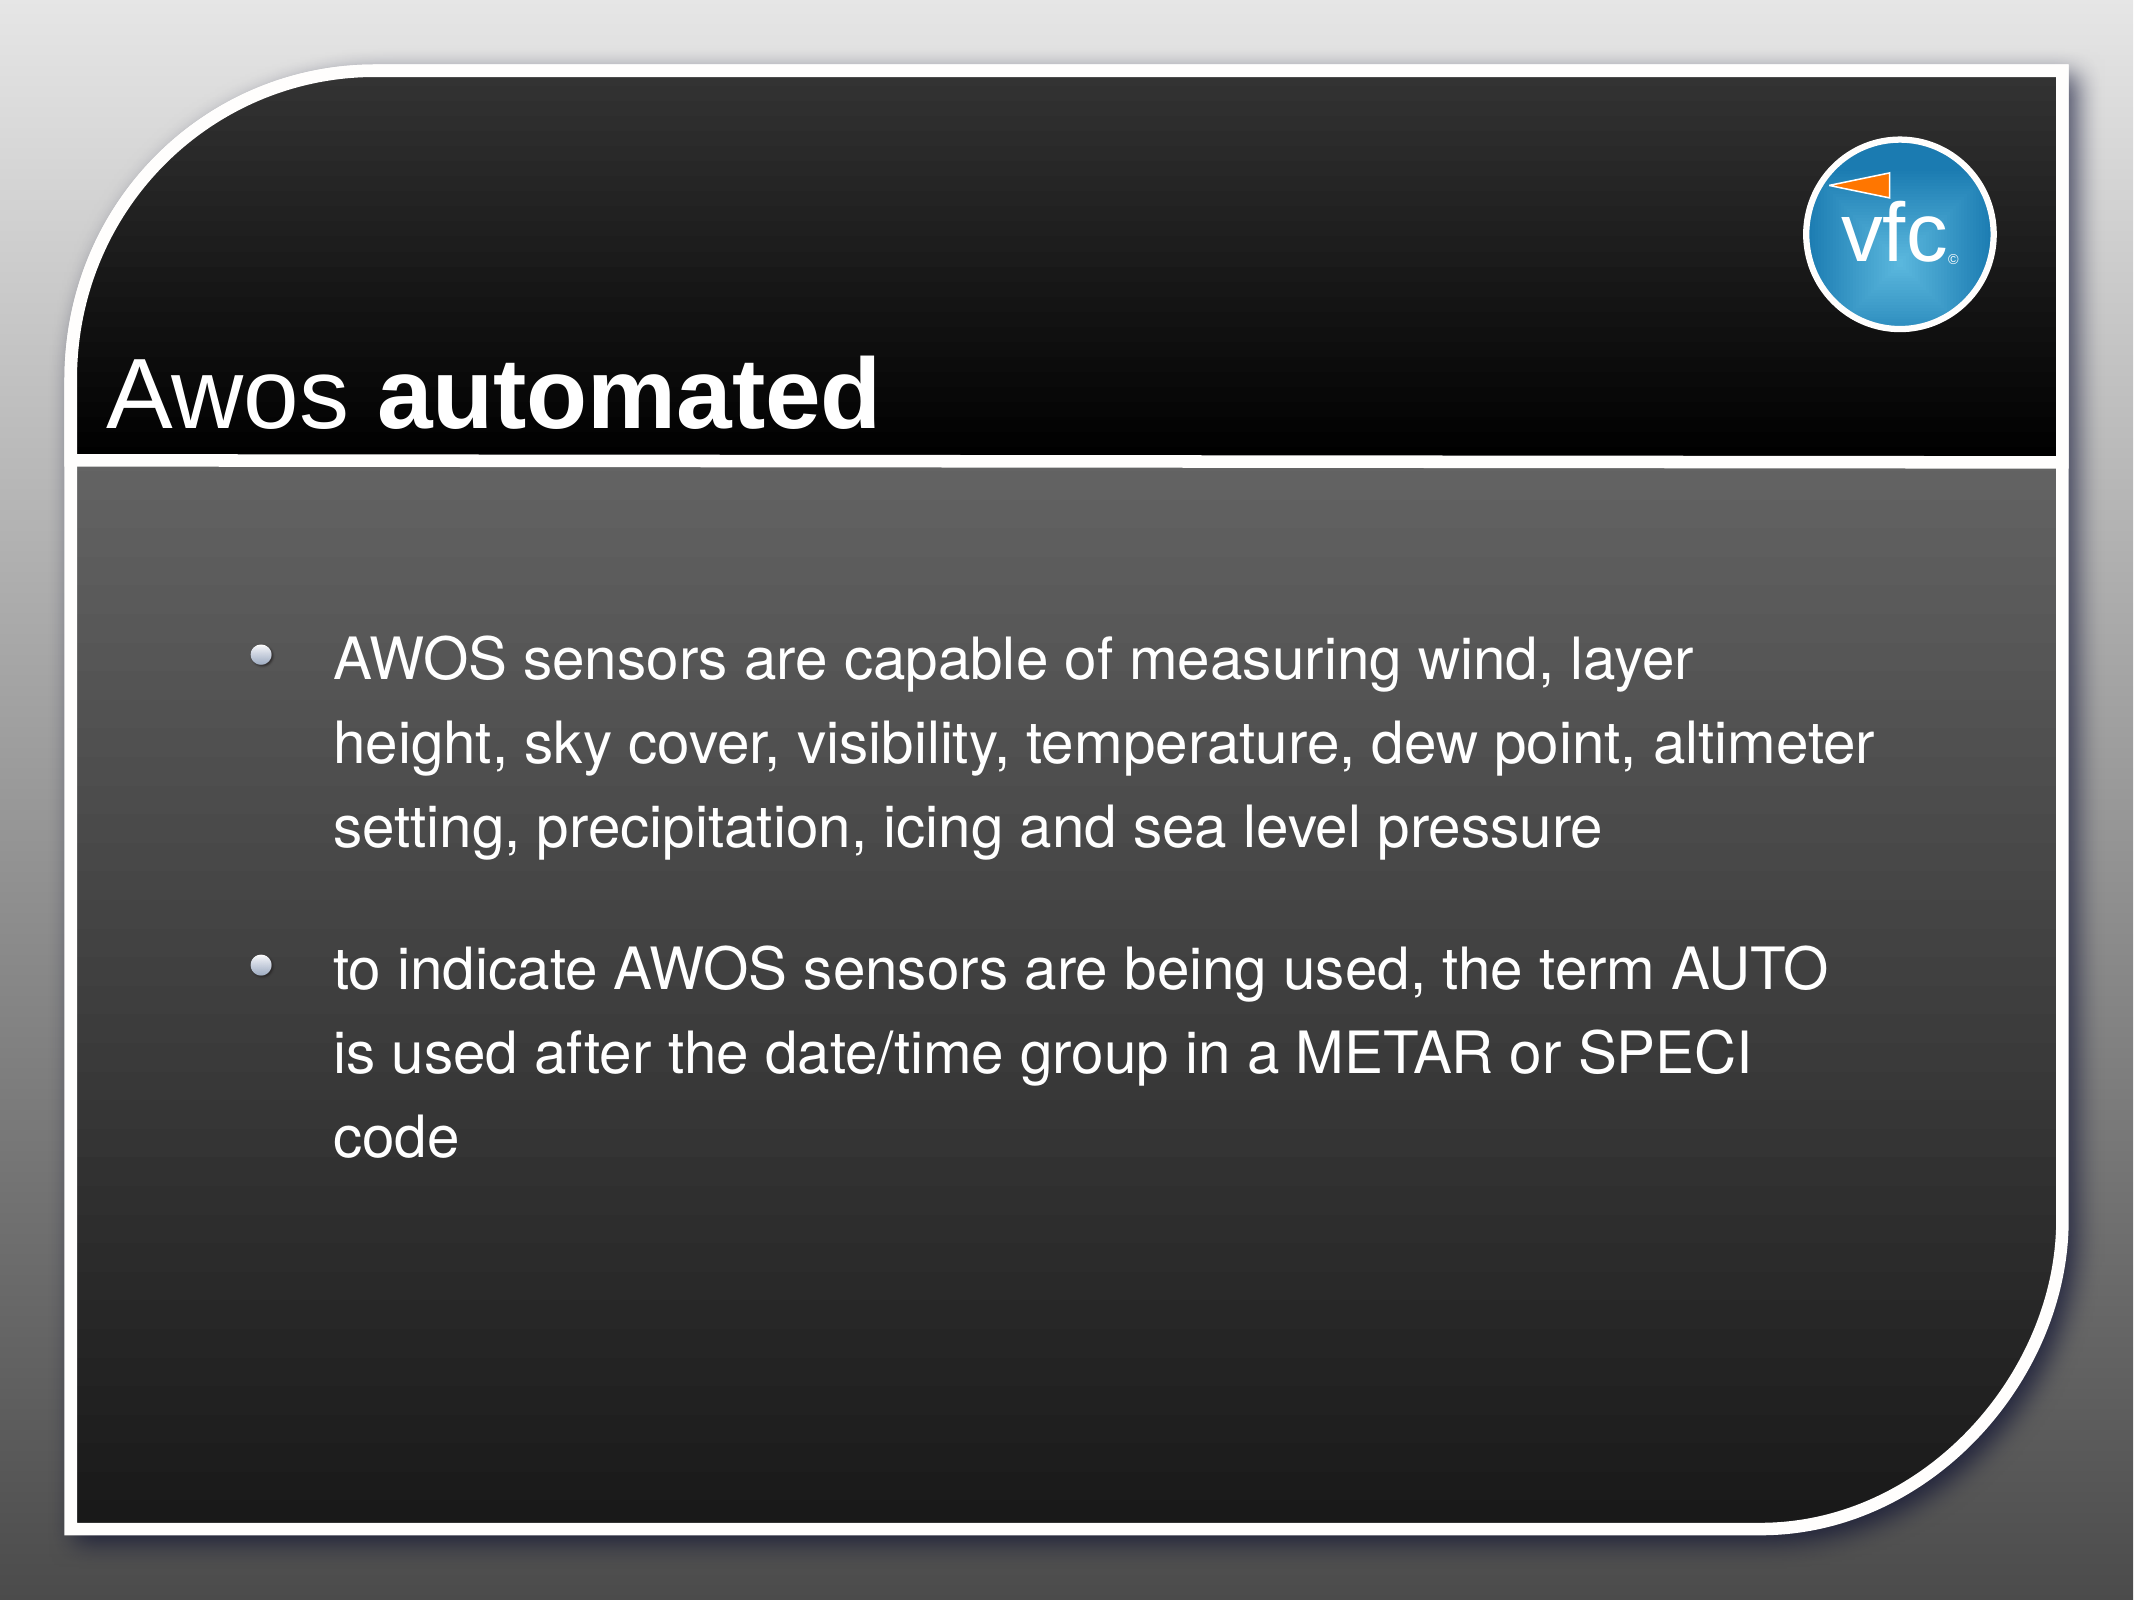

vfc©

# Awos automated
AWOS sensors are capable of measuring wind, layer height, sky cover, visibility, temperature, dew point, altimeter setting, precipitation, icing and sea level pressure
to indicate AWOS sensors are being used, the term AUTO is used after the date/time group in a METAR or SPECI code